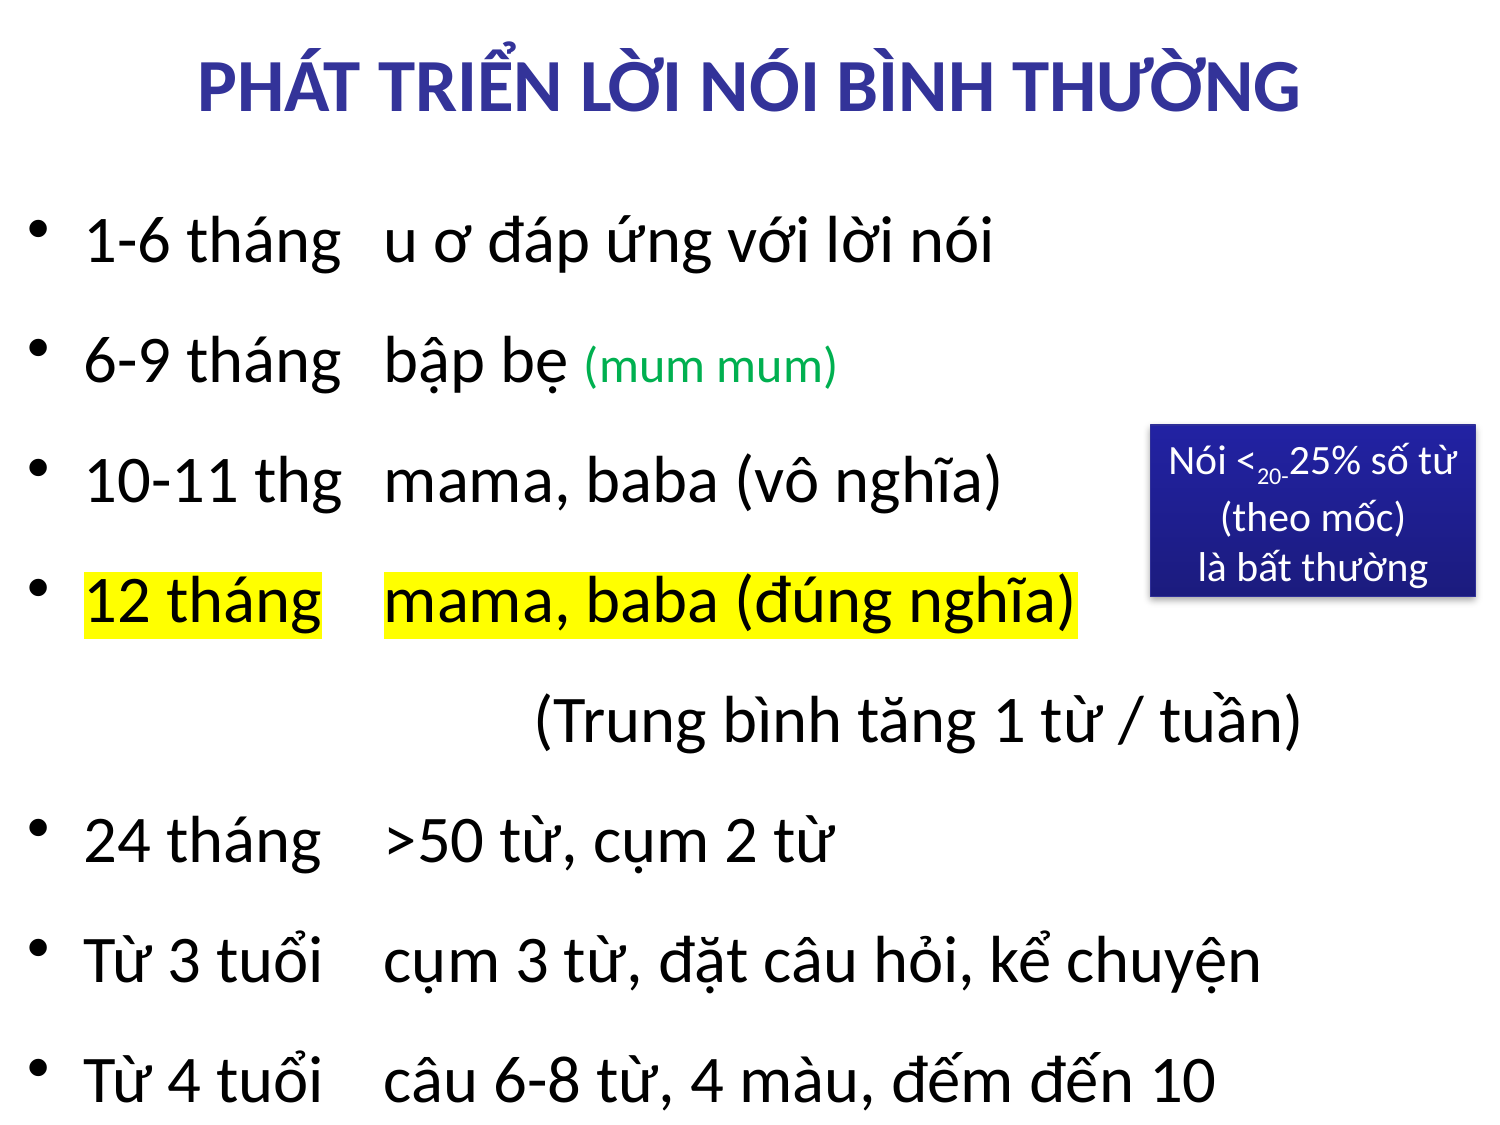

# PHÁT TRIỂN LỜI NÓI BÌNH THƯỜNG
1-6 tháng	u ơ đáp ứng với lời nói
6-9 tháng	bập bẹ (mum mum)
10-11 thg	mama, baba (vô nghĩa)
12 tháng	mama, baba (đúng nghĩa)
				(Trung bình tăng 1 từ / tuần)
24 tháng	>50 từ, cụm 2 từ
Từ 3 tuổi	cụm 3 từ, đặt câu hỏi, kể chuyện
Từ 4 tuổi	câu 6-8 từ, 4 màu, đếm đến 10
Nói <20-25% số từ (theo mốc)
là bất thường